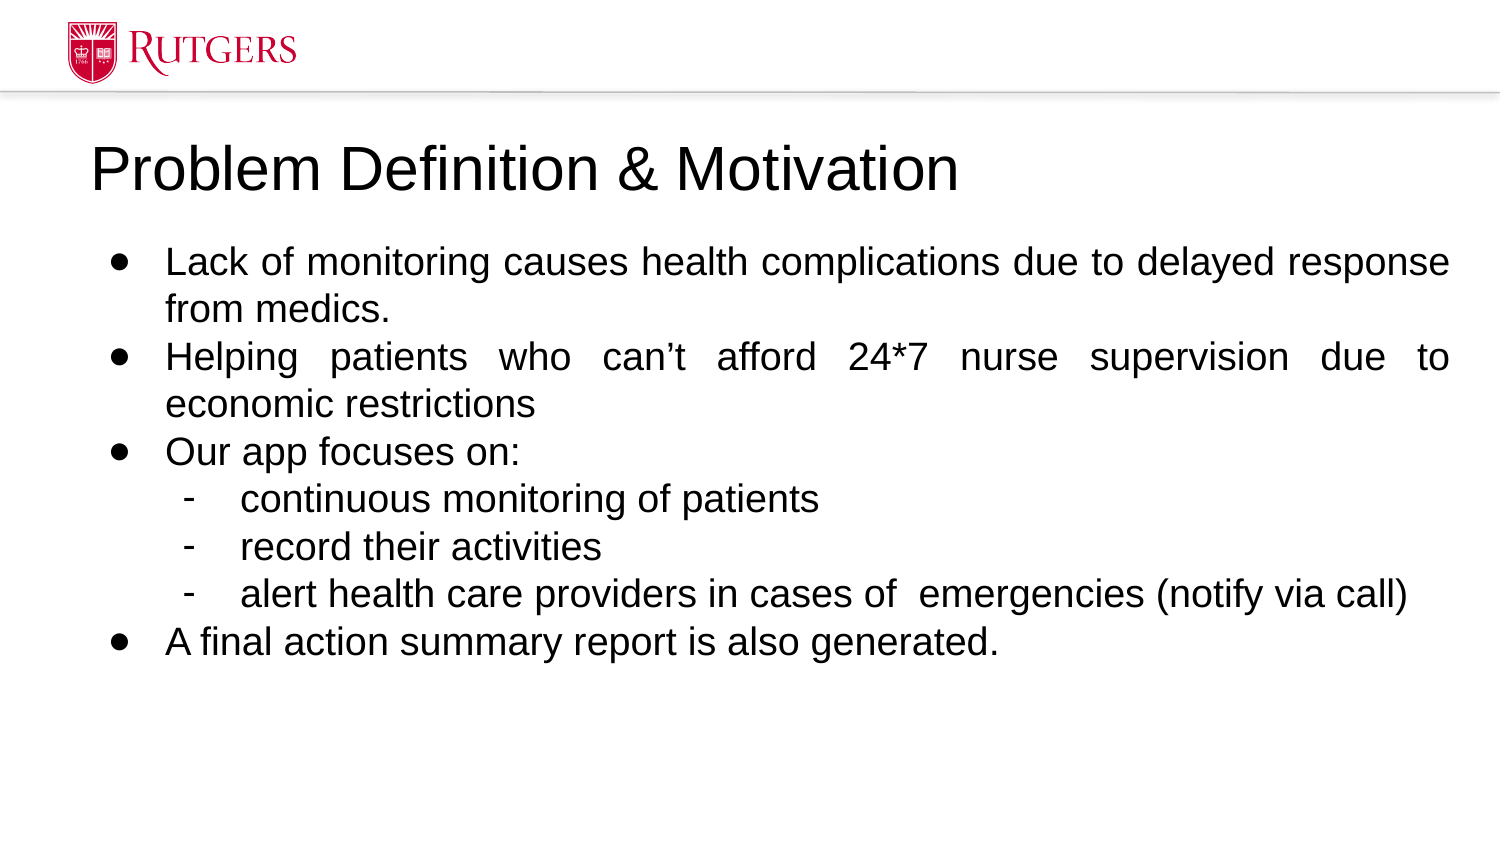

# Problem Definition & Motivation
Lack of monitoring causes health complications due to delayed response from medics.
Helping patients who can’t afford 24*7 nurse supervision due to economic restrictions
Our app focuses on:
continuous monitoring of patients
record their activities
alert health care providers in cases of  emergencies (notify via call)
A final action summary report is also generated.